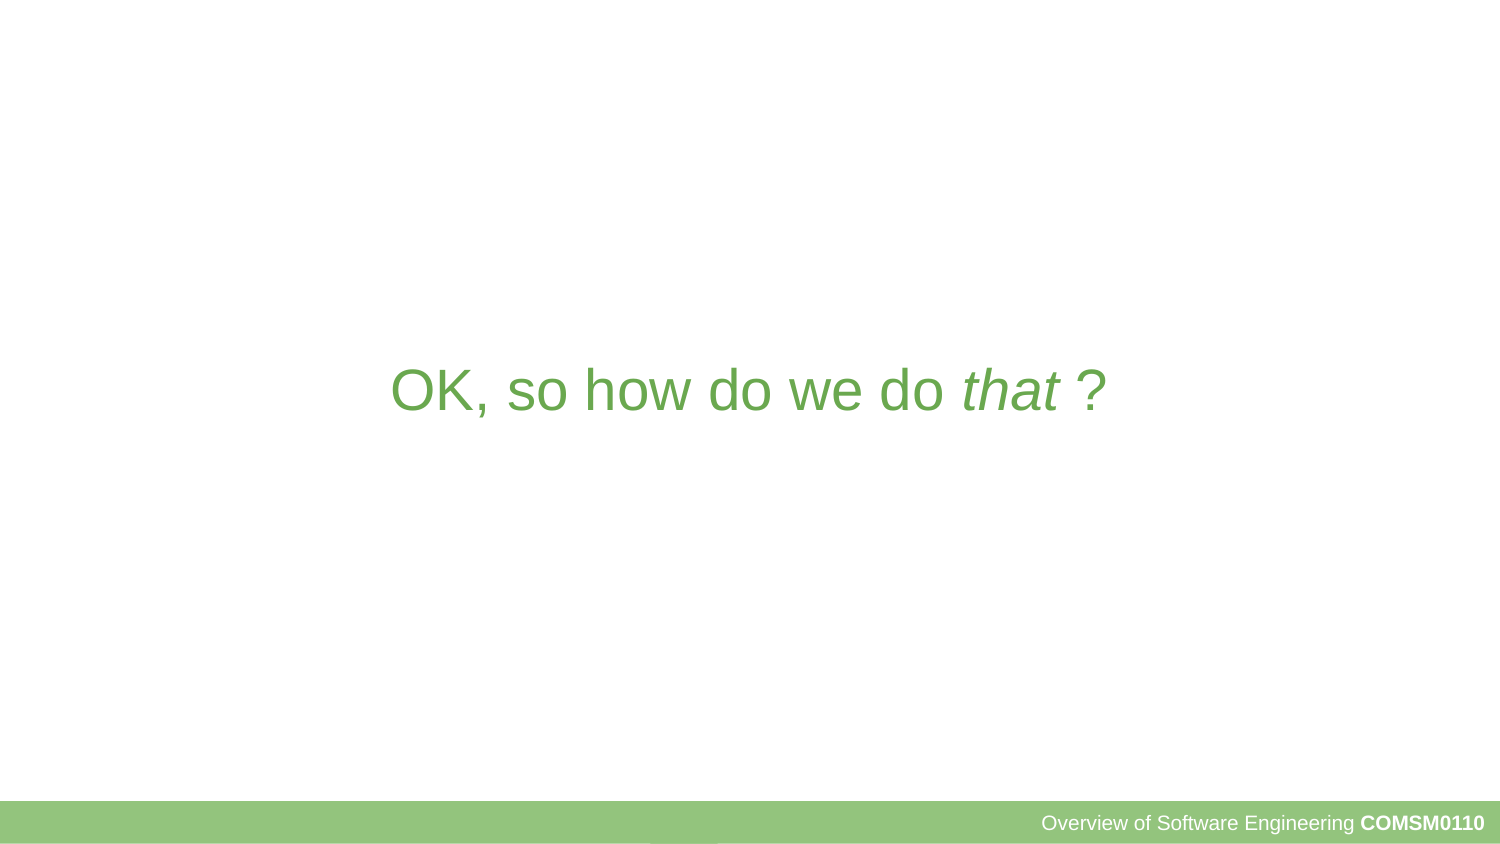

# OK, so how do we do that ?